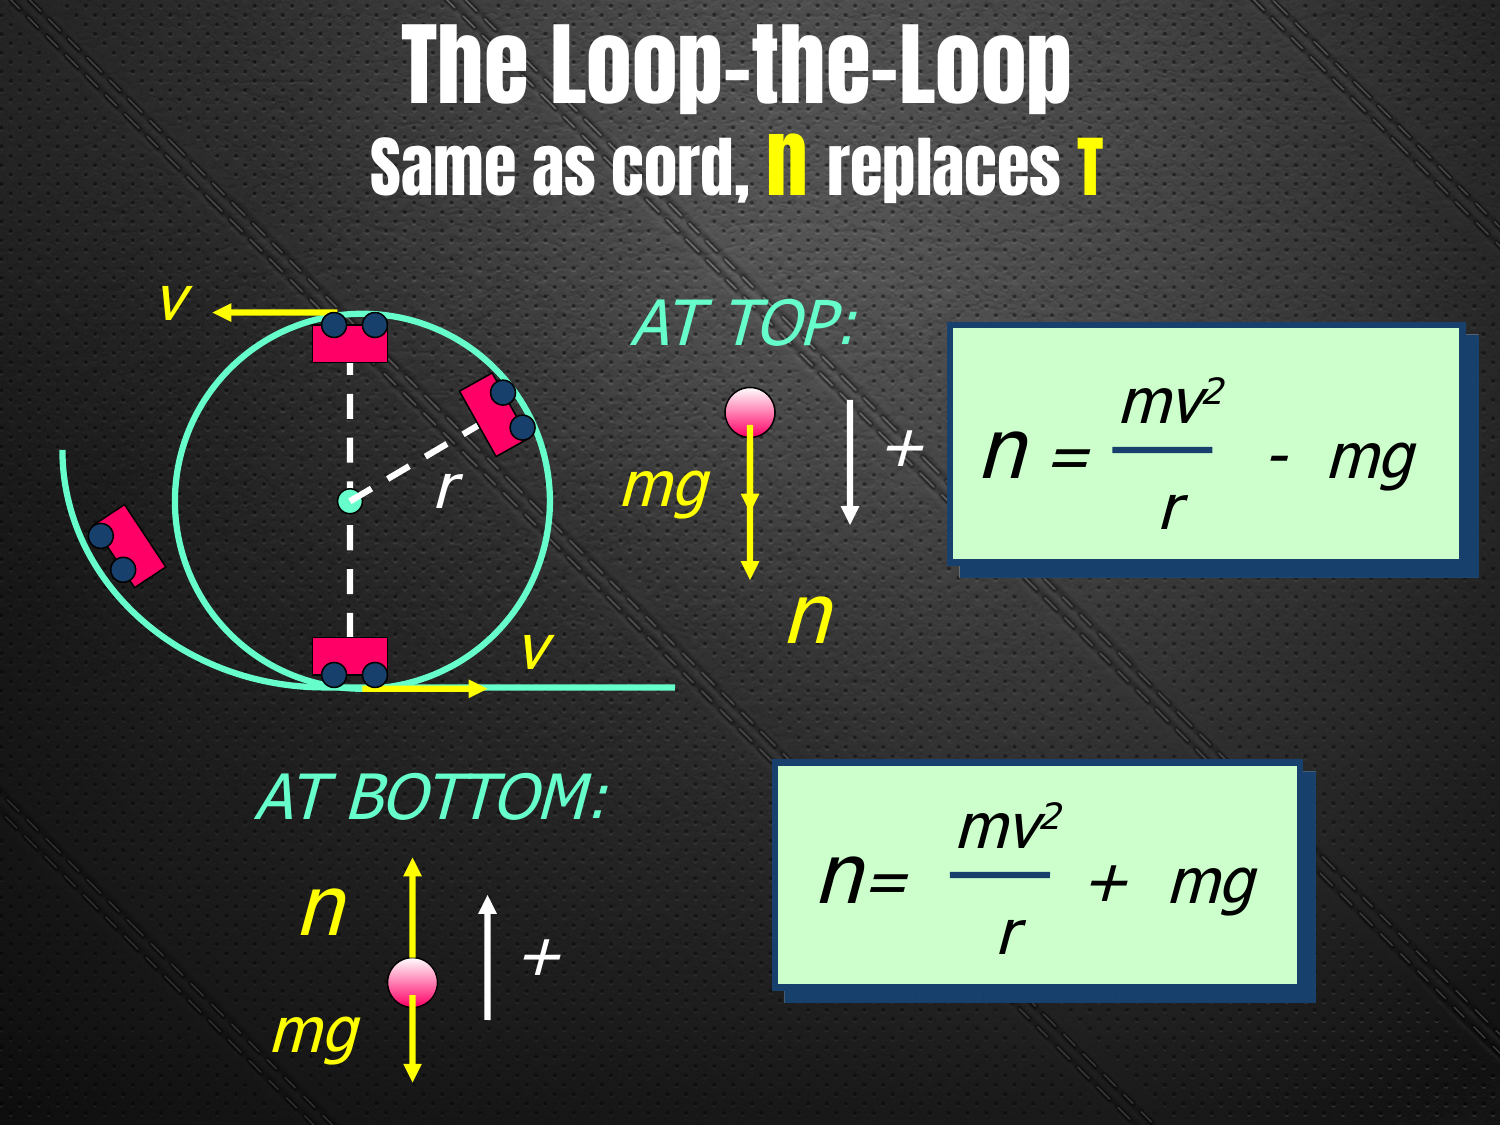

# The Loop-the-Loop Same as cord, n replaces T
v

r

v

AT TOP:

mv2
r
n =         -  mg

+

mg

n
AT BOTTOM:
n

+

mg

mv2
r
n=         +  mg